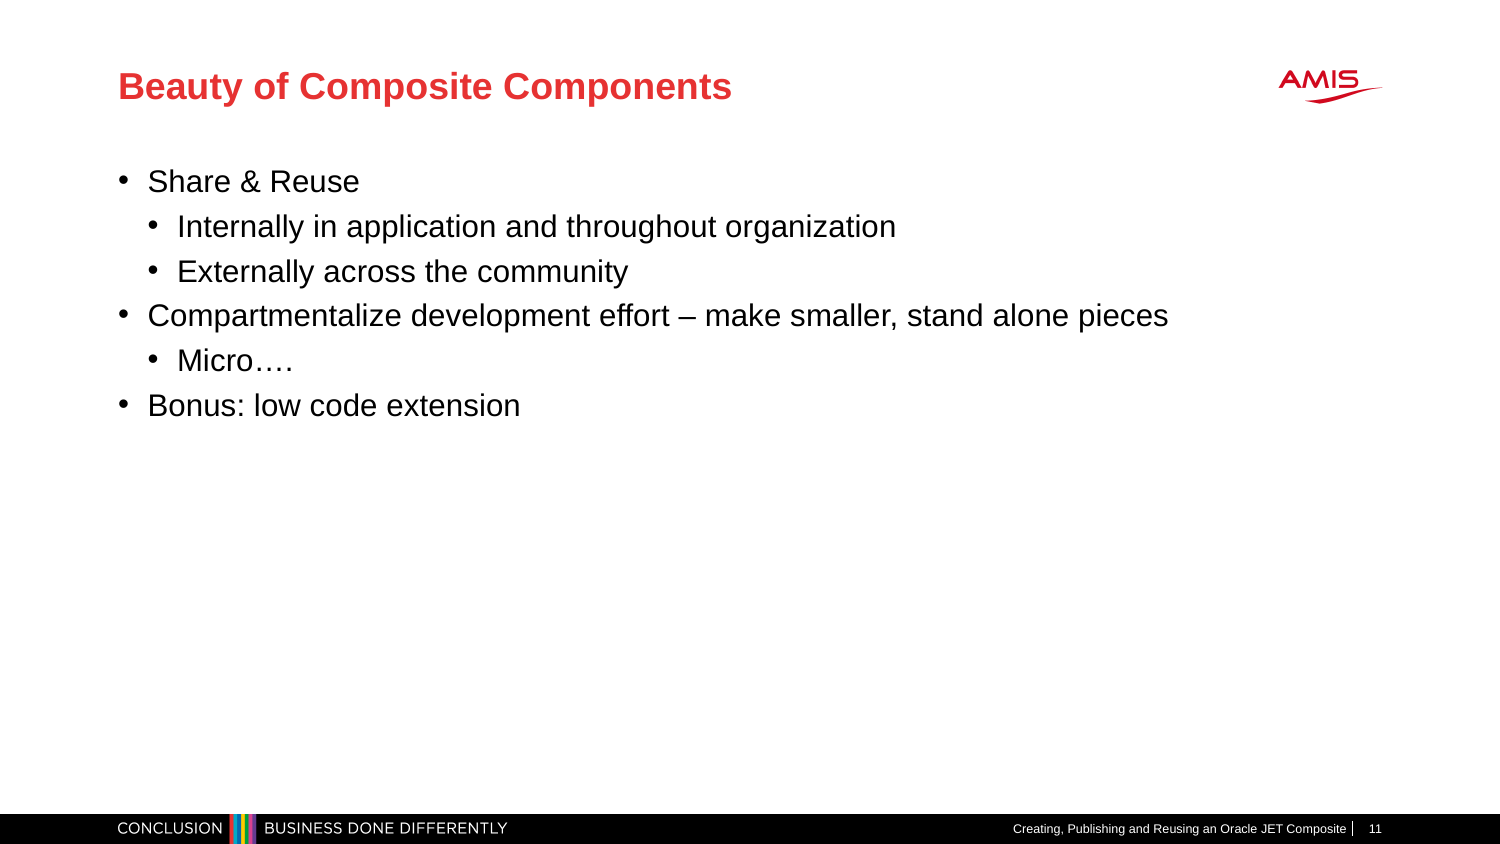

# Beauty of Composite Components
Share & Reuse
Internally in application and throughout organization
Externally across the community
Compartmentalize development effort – make smaller, stand alone pieces
Micro….
Bonus: low code extension
Creating, Publishing and Reusing an Oracle JET Composite
11